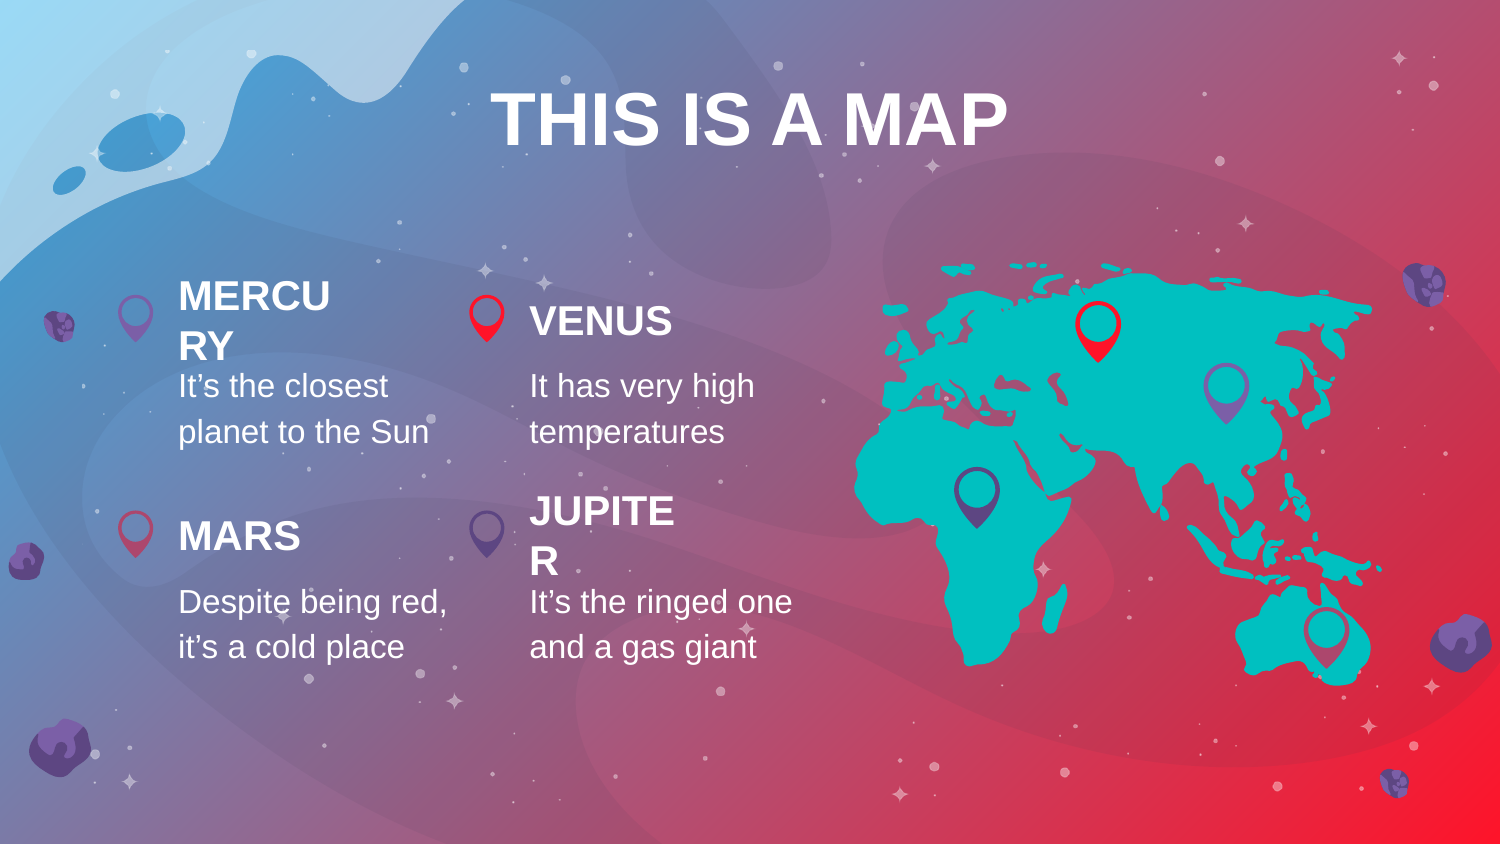

# THIS IS A MAP

MERCURY
VENUS

It’s the closest planet to the Sun
It has very high temperatures

MARS
JUPITER

Despite being red, it’s a cold place
It’s the ringed one and a gas giant